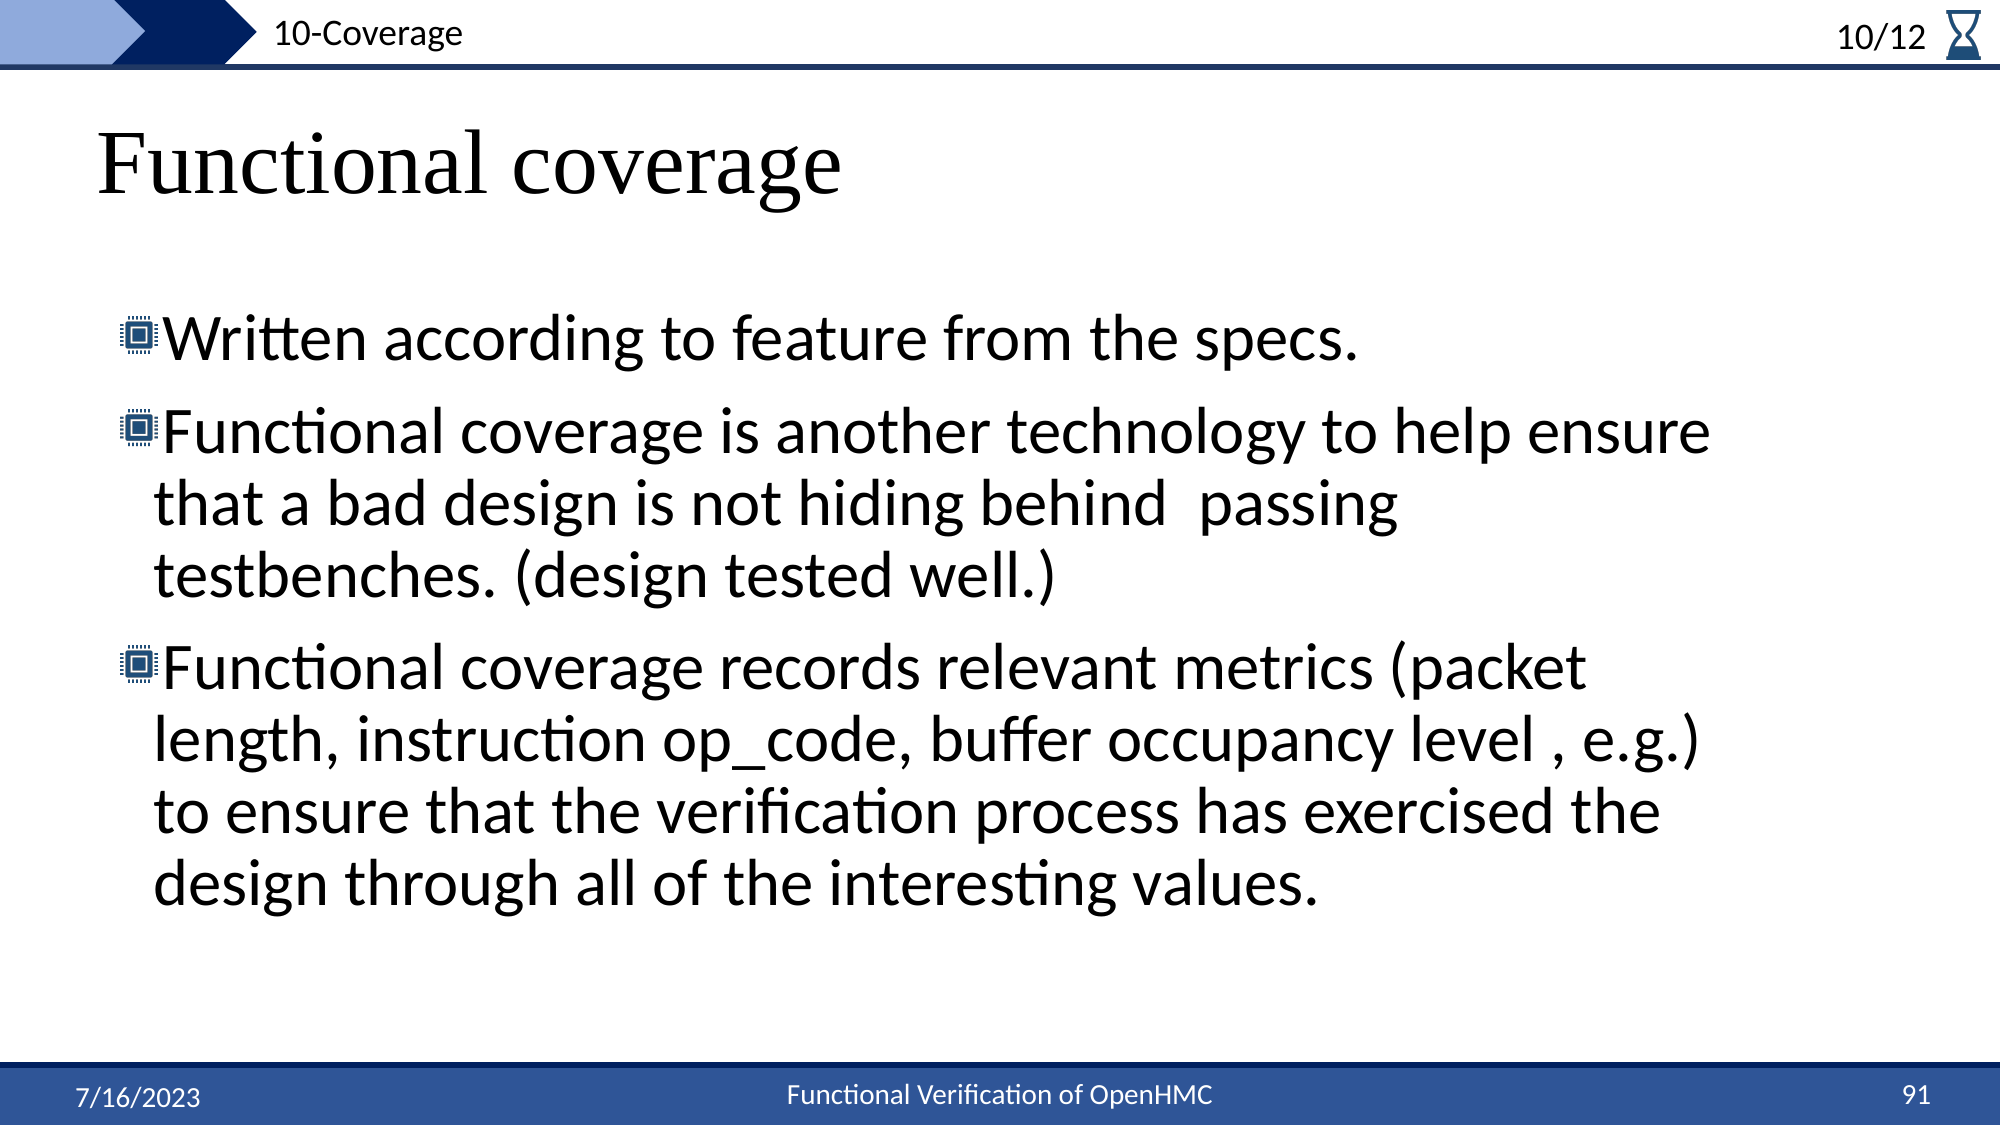

10-Coverage

10/12
# Functional coverage
Written according to feature from the specs.
Functional coverage is another technology to help ensure that a bad design is not hiding behind  passing  testbenches. (design tested well.)
Functional coverage records relevant metrics (packet length, instruction op_code, buffer occupancy level , e.g.) to ensure that the verification process has exercised the design through all of the interesting values.
91
Functional Verification of OpenHMC
7/16/2023